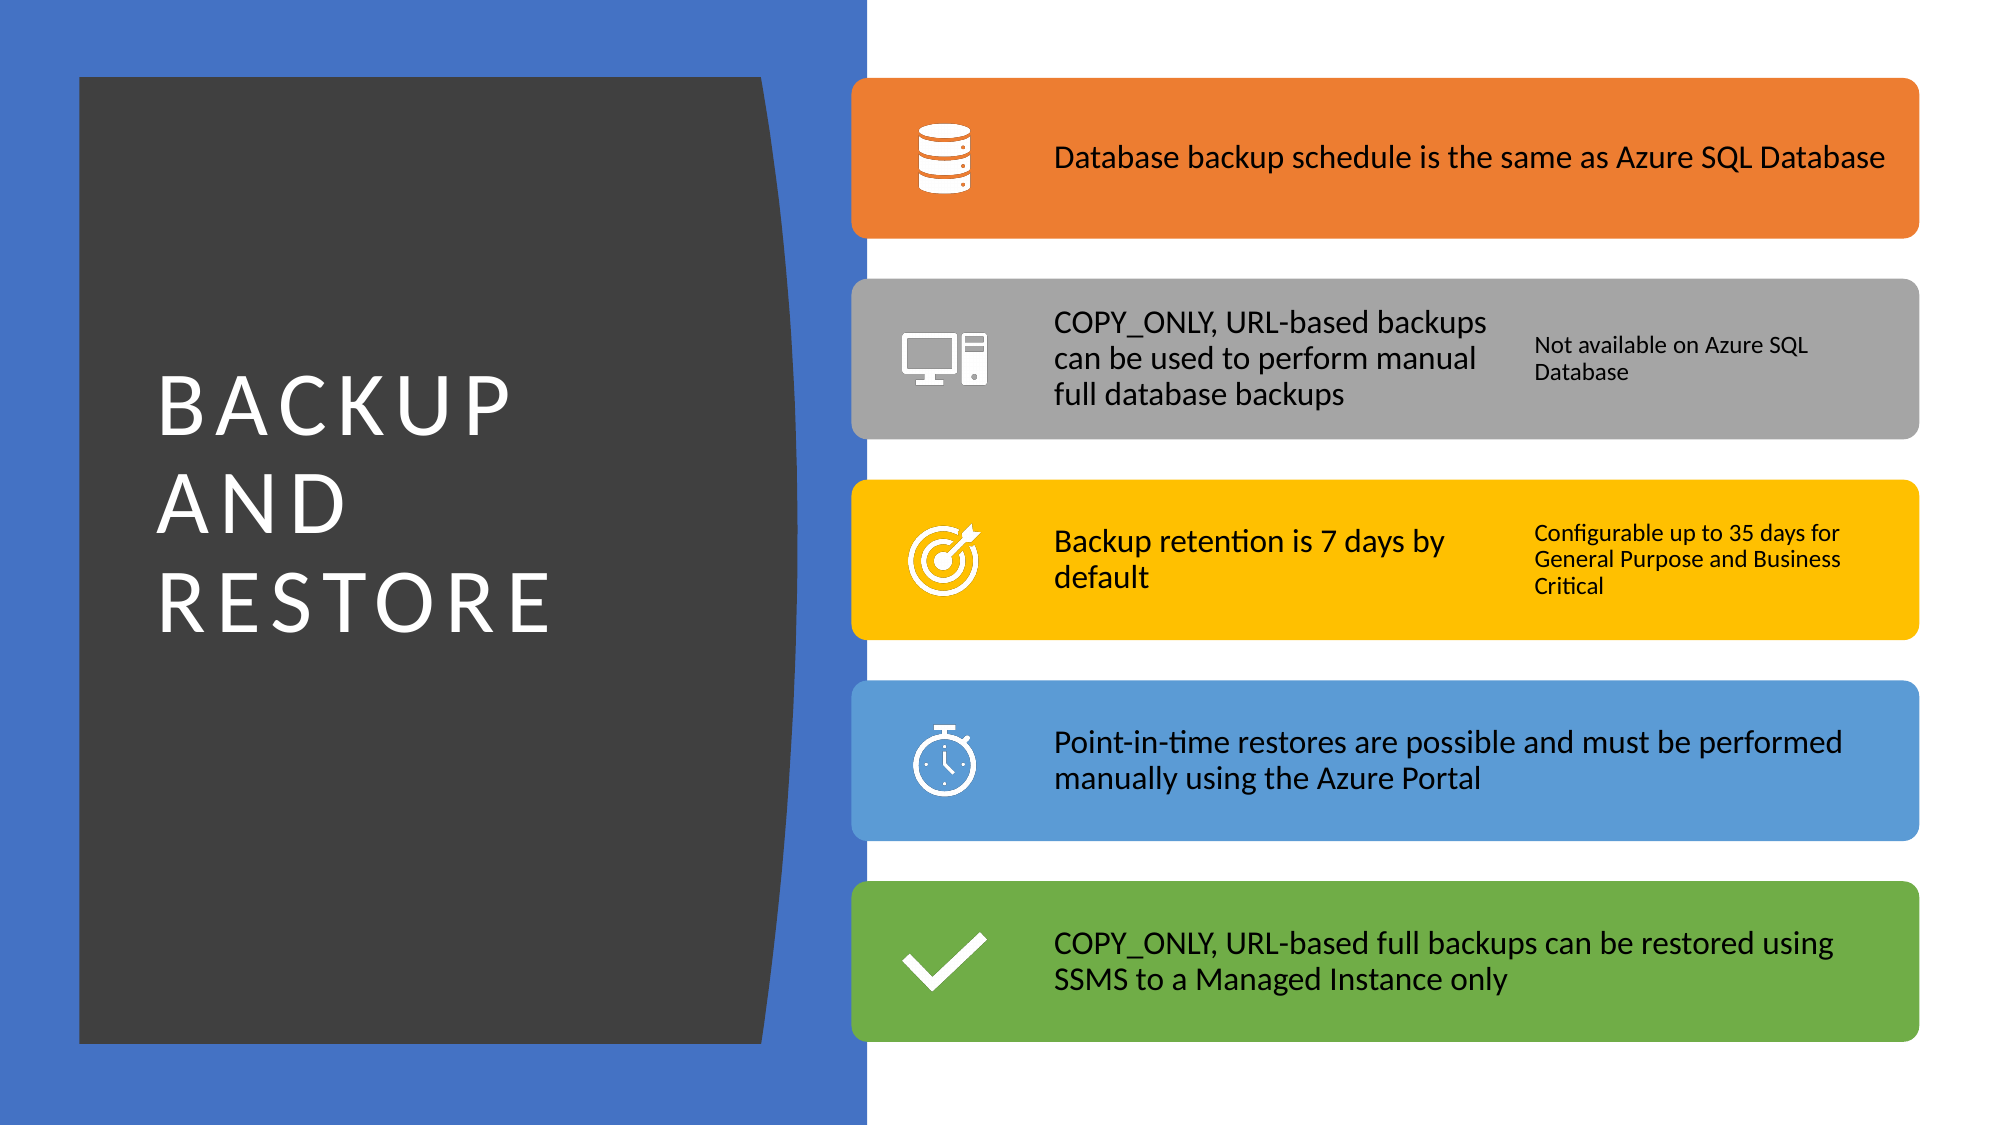

Database backup schedule is the same as Azure SQL Database
COPY_ONLY, URL-based backups can be used to perform manual full database backups
Not available on Azure SQL Database
Backup retention is 7 days by default
Configurable up to 35 days for General Purpose and Business Critical
Point-in-time restores are possible and must be performed manually using the Azure Portal
COPY_ONLY, URL-based full backups can be restored using SSMS to a Managed Instance only

# Backup aND RESTORE